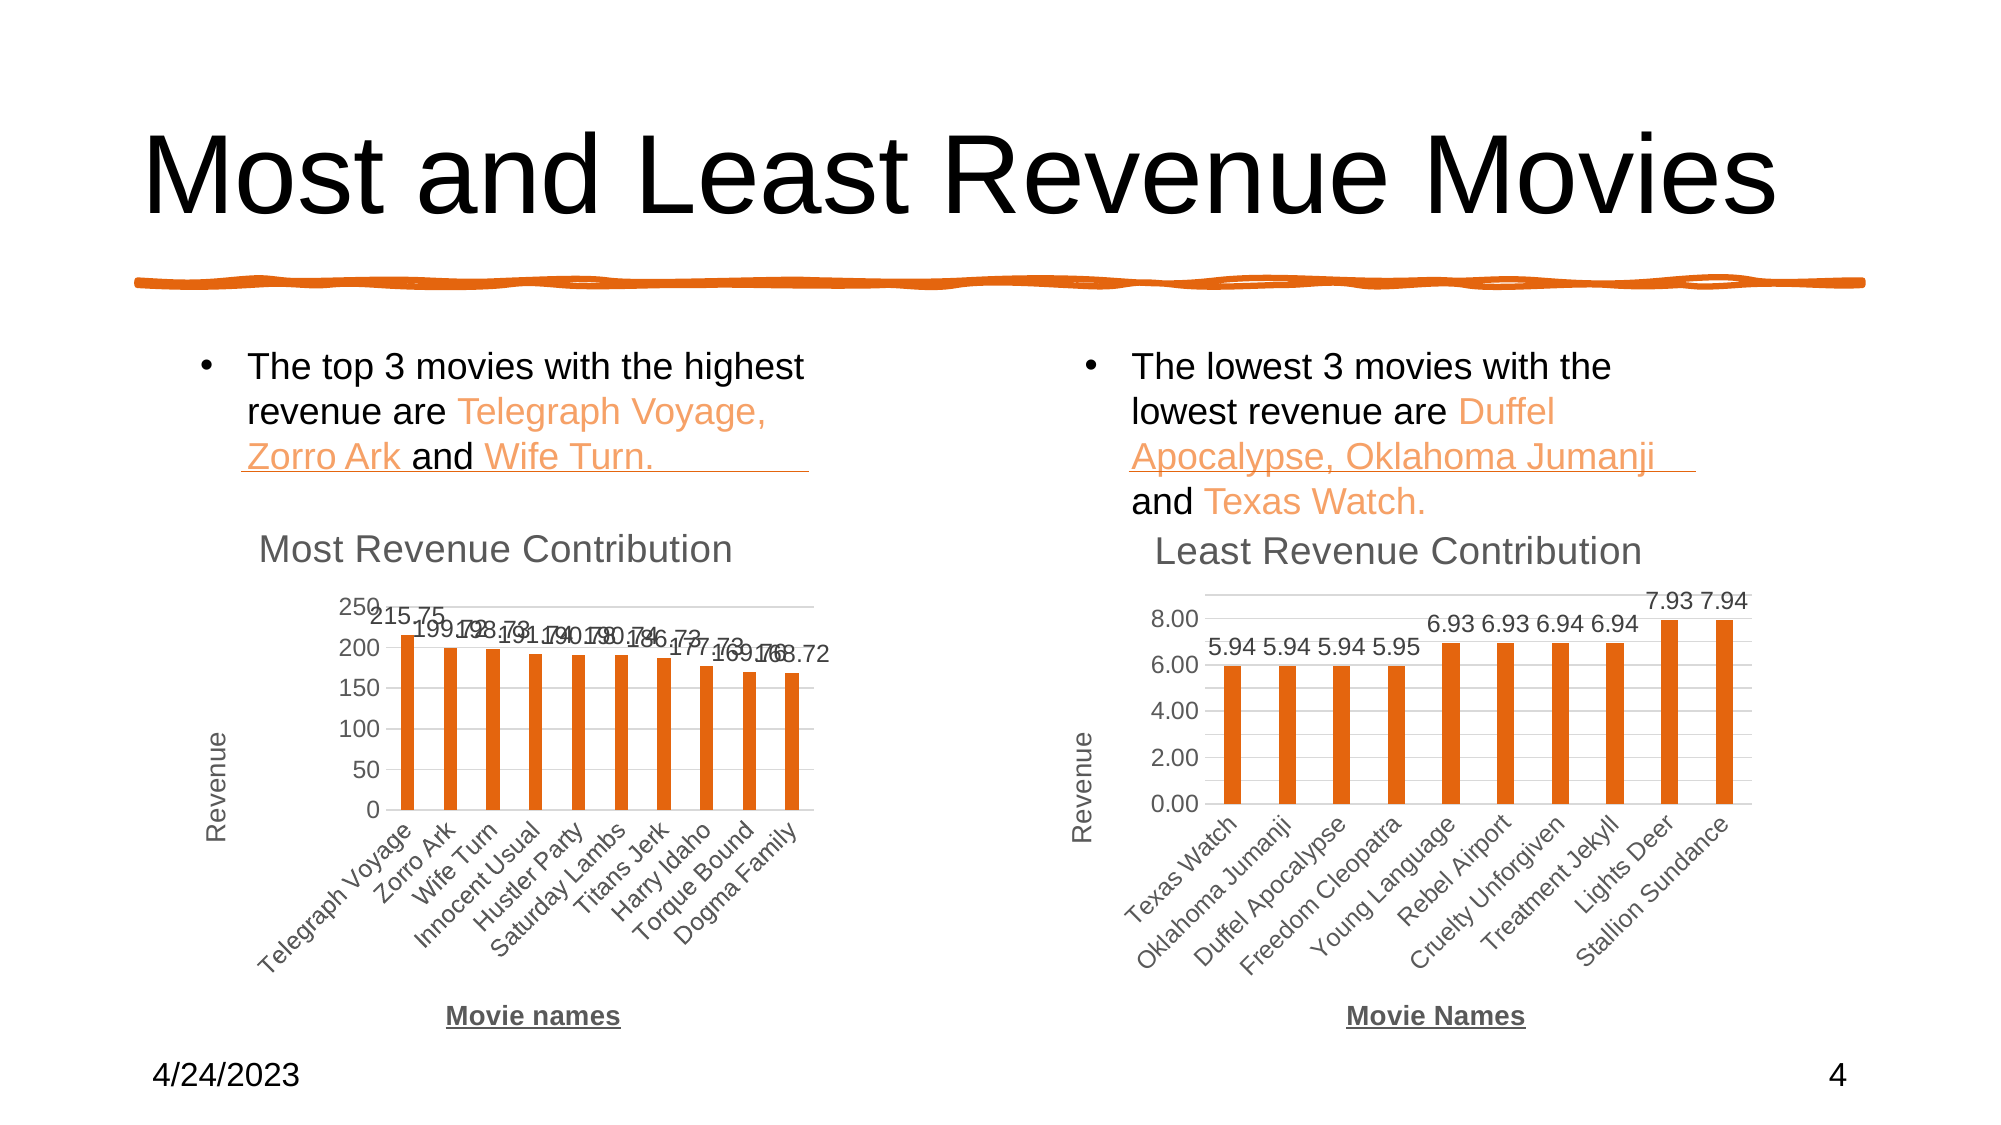

# Most and Least Revenue Movies
The top 3 movies with the highest revenue are Telegraph Voyage, Zorro Ark and Wife Turn.
The lowest 3 movies with the lowest revenue are Duffel Apocalypse, Oklahoma Jumanji and Texas Watch.

### Chart: Most Revenue Contribution

| Category | revenue_contribution |
|---|---|
| Telegraph Voyage | 215.75 |
| Zorro Ark | 199.72 |
| Wife Turn | 198.73 |
| Innocent Usual | 191.74 |
| Hustler Party | 190.78 |
| Saturday Lambs | 190.74 |
| Titans Jerk | 186.73 |
| Harry Idaho | 177.73 |
| Torque Bound | 169.76 |
| Dogma Family | 168.72 |

### Chart: Least Revenue Contribution

| Category | revenue_contribution |
|---|---|
| Texas Watch | 5.94 |
| Oklahoma Jumanji | 5.94 |
| Duffel Apocalypse | 5.94 |
| Freedom Cleopatra | 5.95 |
| Young Language | 6.93 |
| Rebel Airport | 6.93 |
| Cruelty Unforgiven | 6.94 |
| Treatment Jekyll | 6.94 |
| Lights Deer | 7.93 |
| Stallion Sundance | 7.94 |
4/24/2023
4